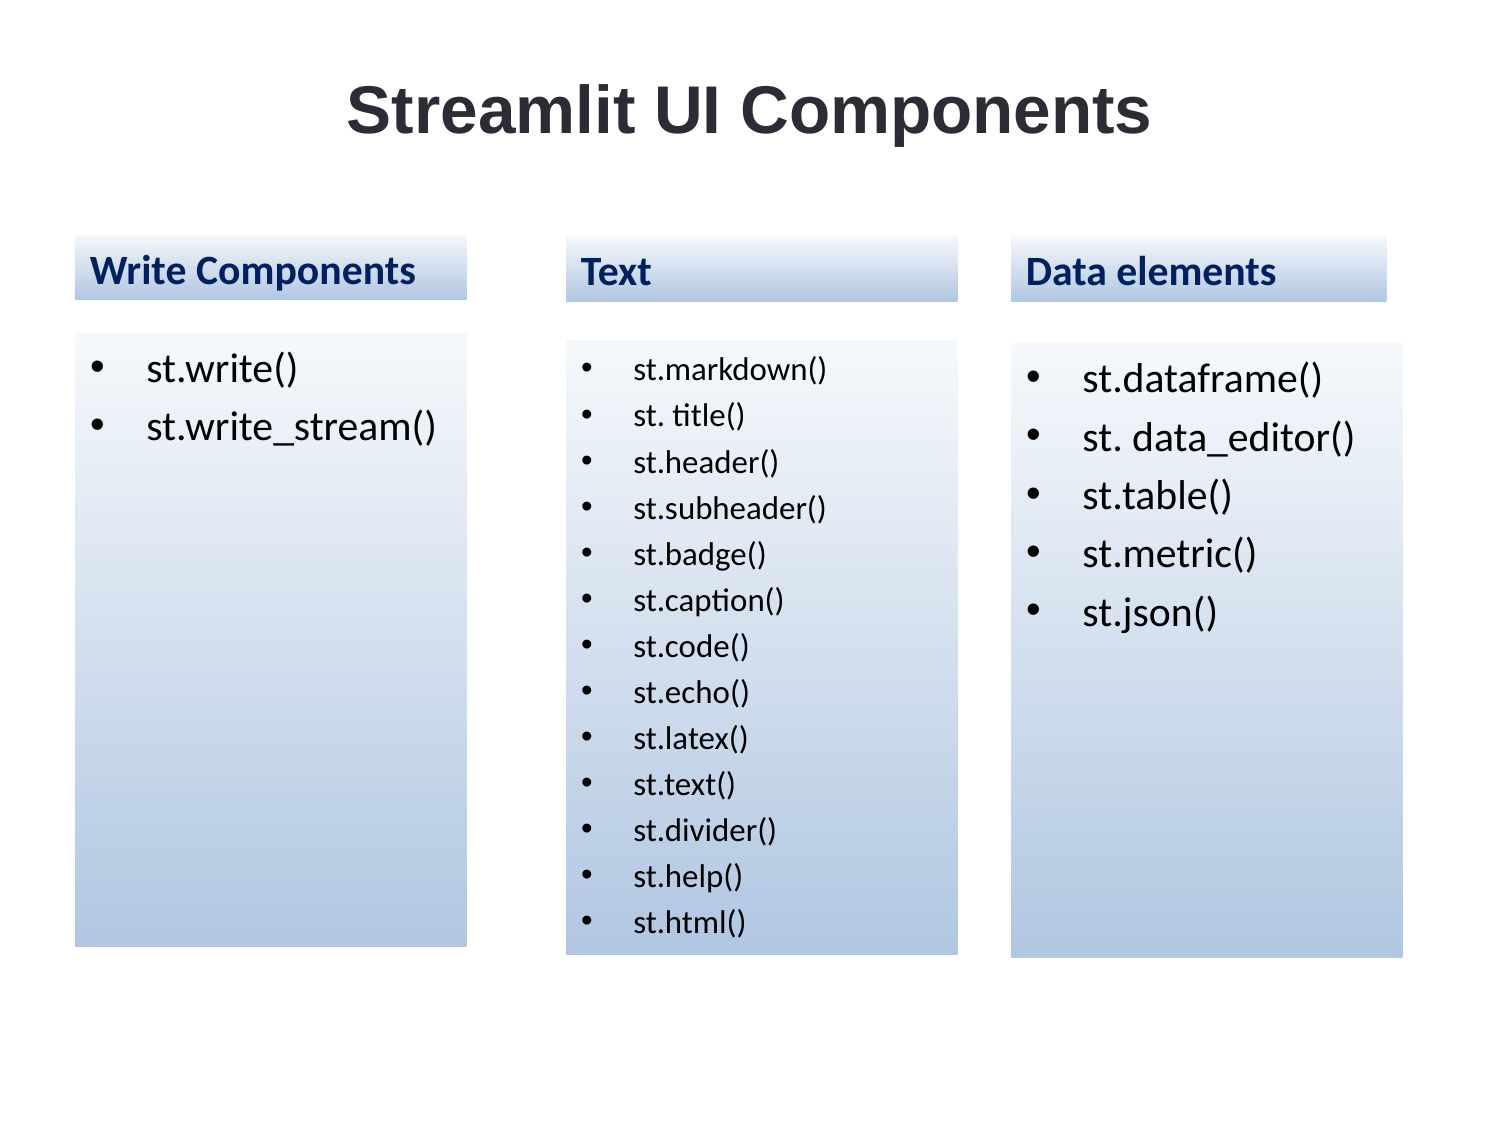

# Streamlit UI Components
Write Components
Text
Data elements
st.write()
st.write_stream()
st.markdown()
st. title()
st.header()
st.subheader()
st.badge()
st.caption()
st.code()
st.echo()
st.latex()
st.text()
st.divider()
st.help()
st.html()
st.dataframe()
st. data_editor()
st.table()
st.metric()
st.json()